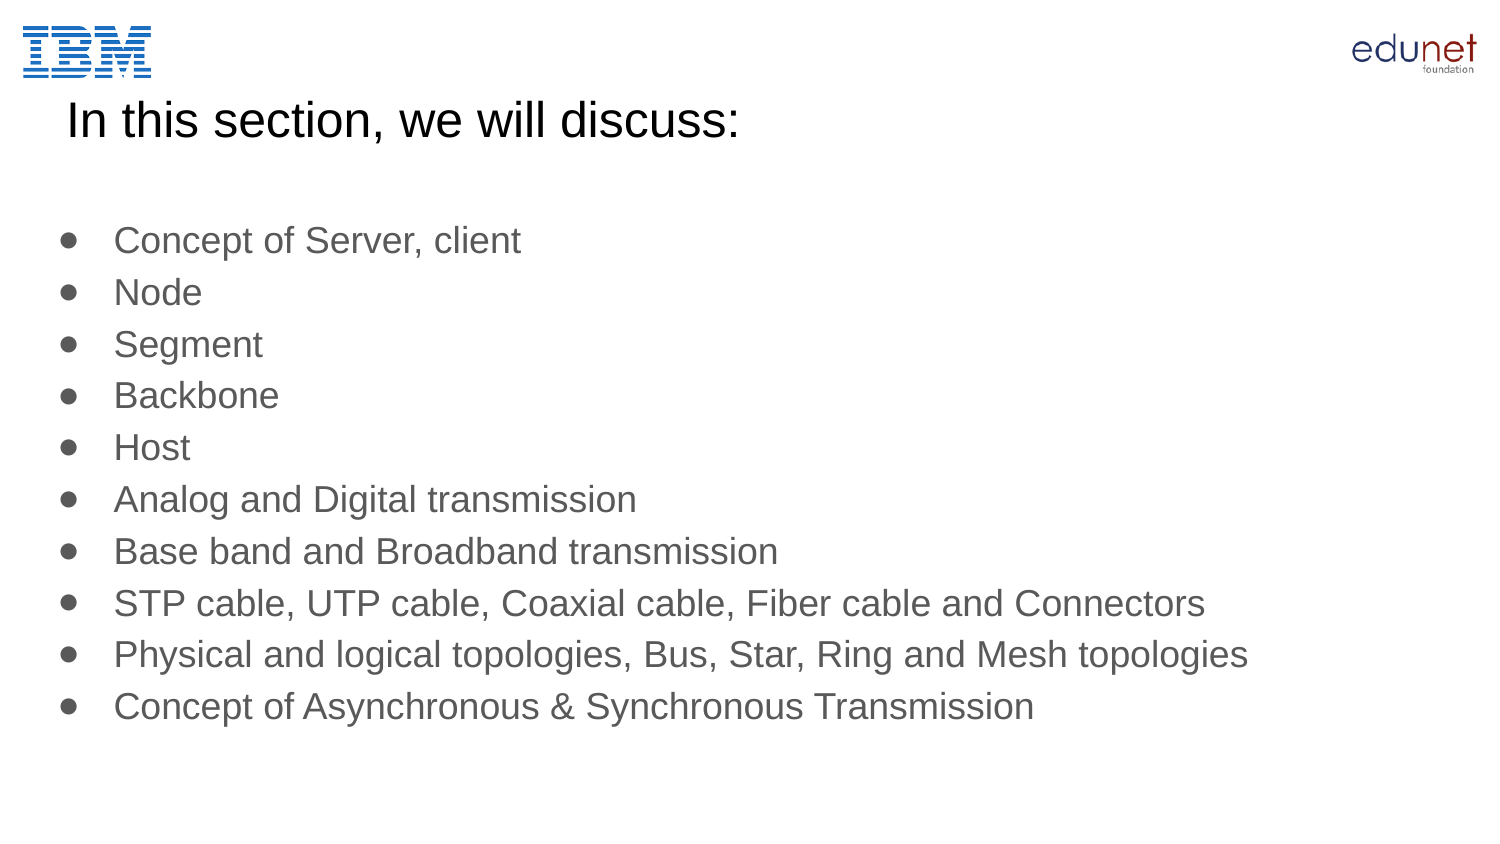

# In this section, we will discuss:
Concept of Server, client
Node
Segment
Backbone
Host
Analog and Digital transmission
Base band and Broadband transmission
STP cable, UTP cable, Coaxial cable, Fiber cable and Connectors
Physical and logical topologies, Bus, Star, Ring and Mesh topologies
Concept of Asynchronous & Synchronous Transmission